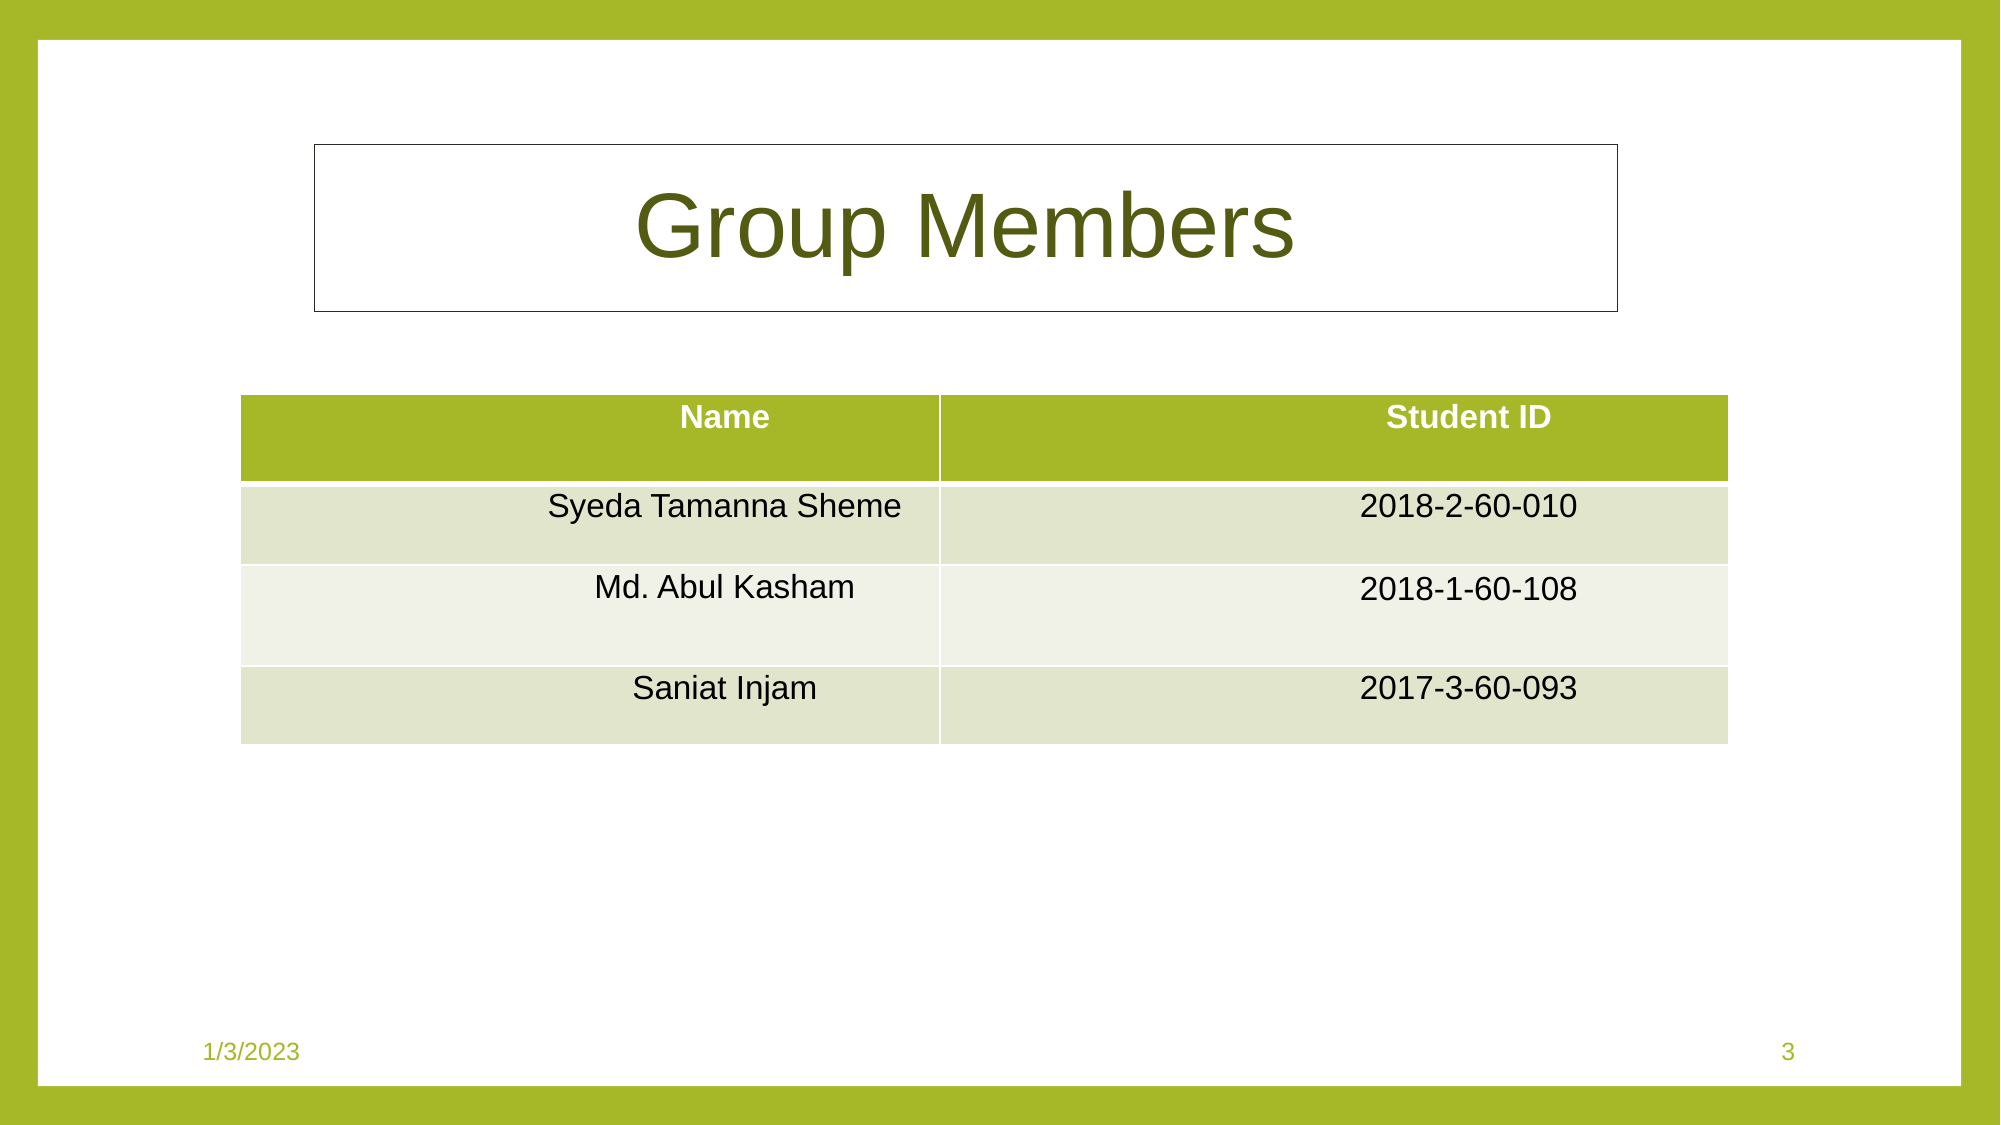

# Group Members
| Name | Student ID |
| --- | --- |
| Syeda Tamanna Sheme | 2018-2-60-010 |
| Md. Abul Kasham | 2018-1-60-108 |
| Saniat Injam | 2017-3-60-093 |
1/3/2023
3